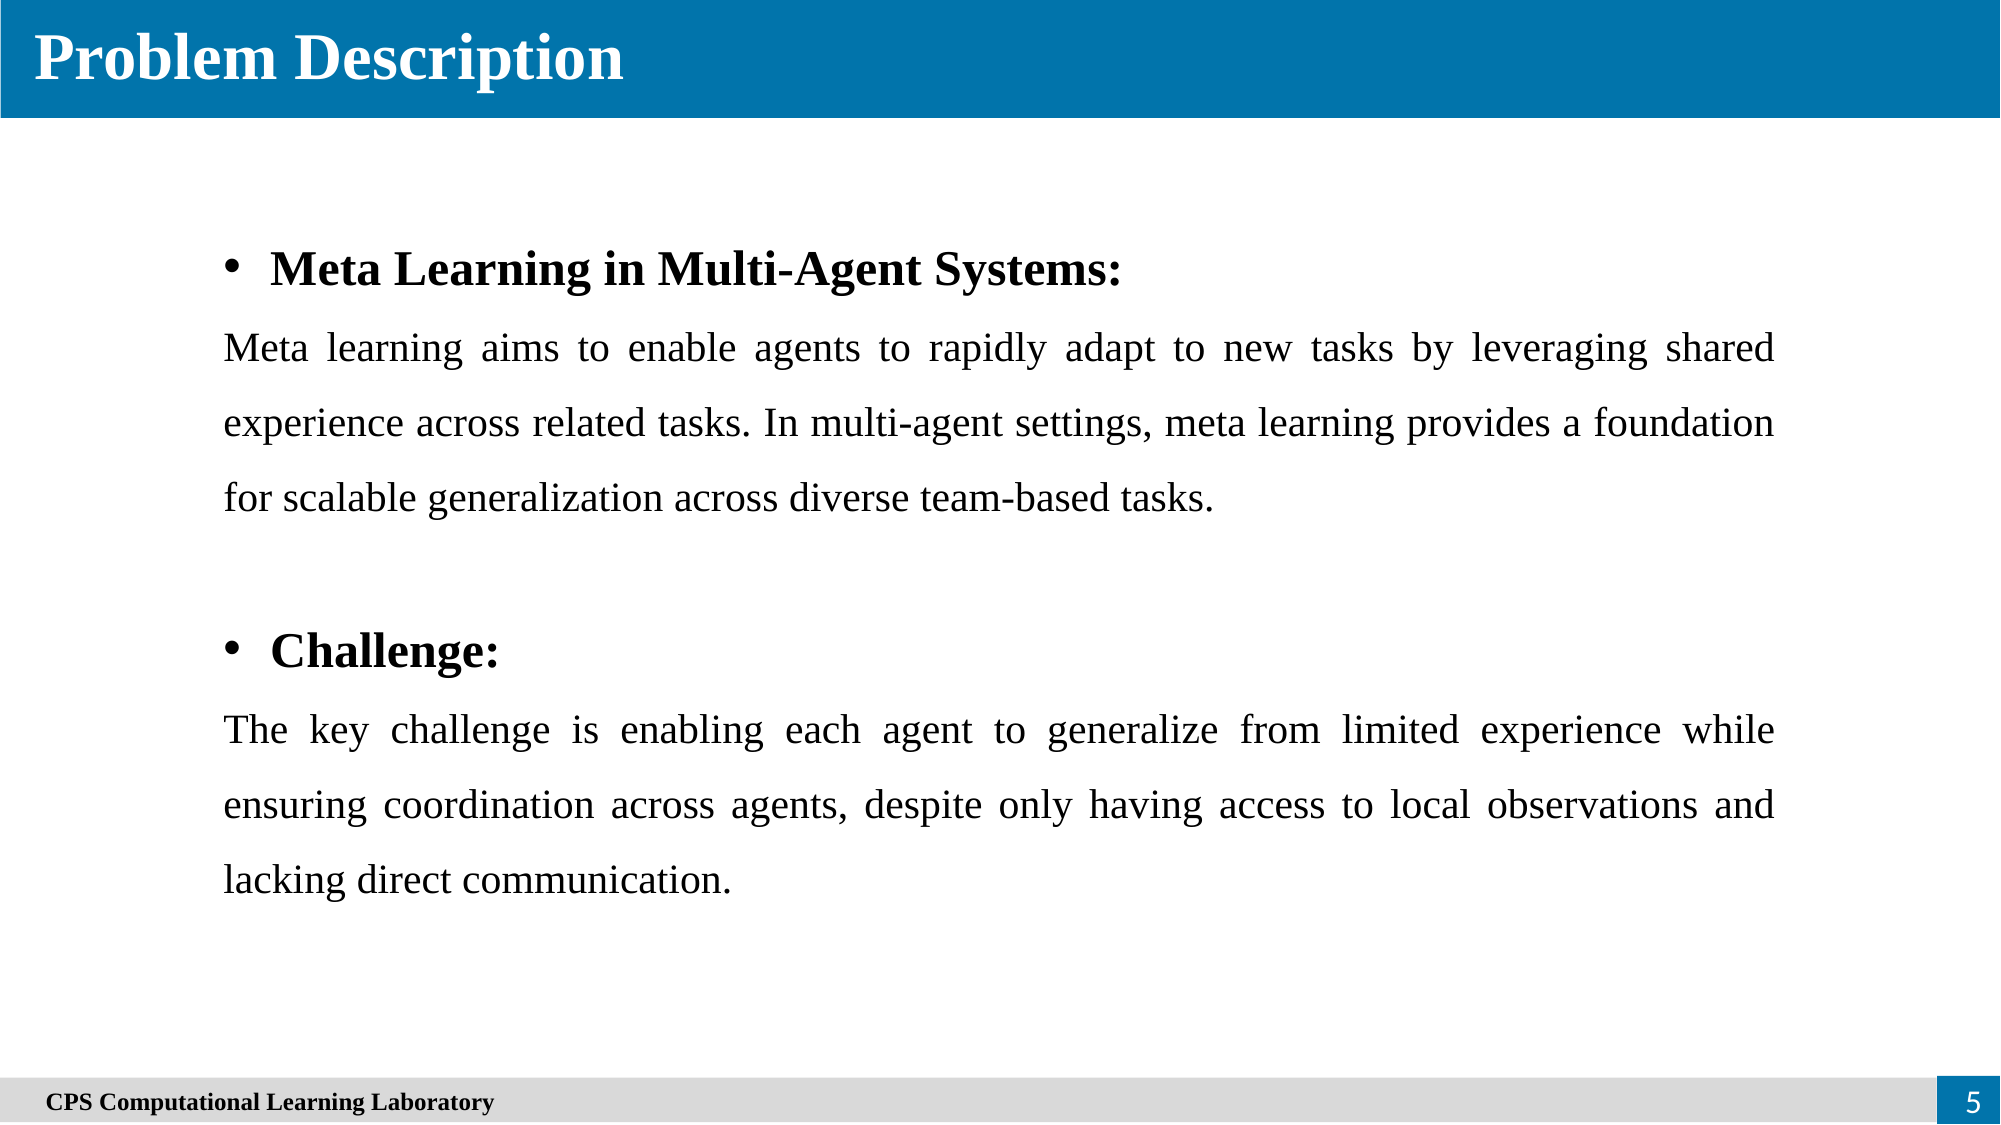

Problem Description
Meta Learning in Multi-Agent Systems:
Meta learning aims to enable agents to rapidly adapt to new tasks by leveraging shared experience across related tasks. In multi-agent settings, meta learning provides a foundation for scalable generalization across diverse team-based tasks.
Challenge:
The key challenge is enabling each agent to generalize from limited experience while ensuring coordination across agents, despite only having access to local observations and lacking direct communication.
5
　CPS Computational Learning Laboratory